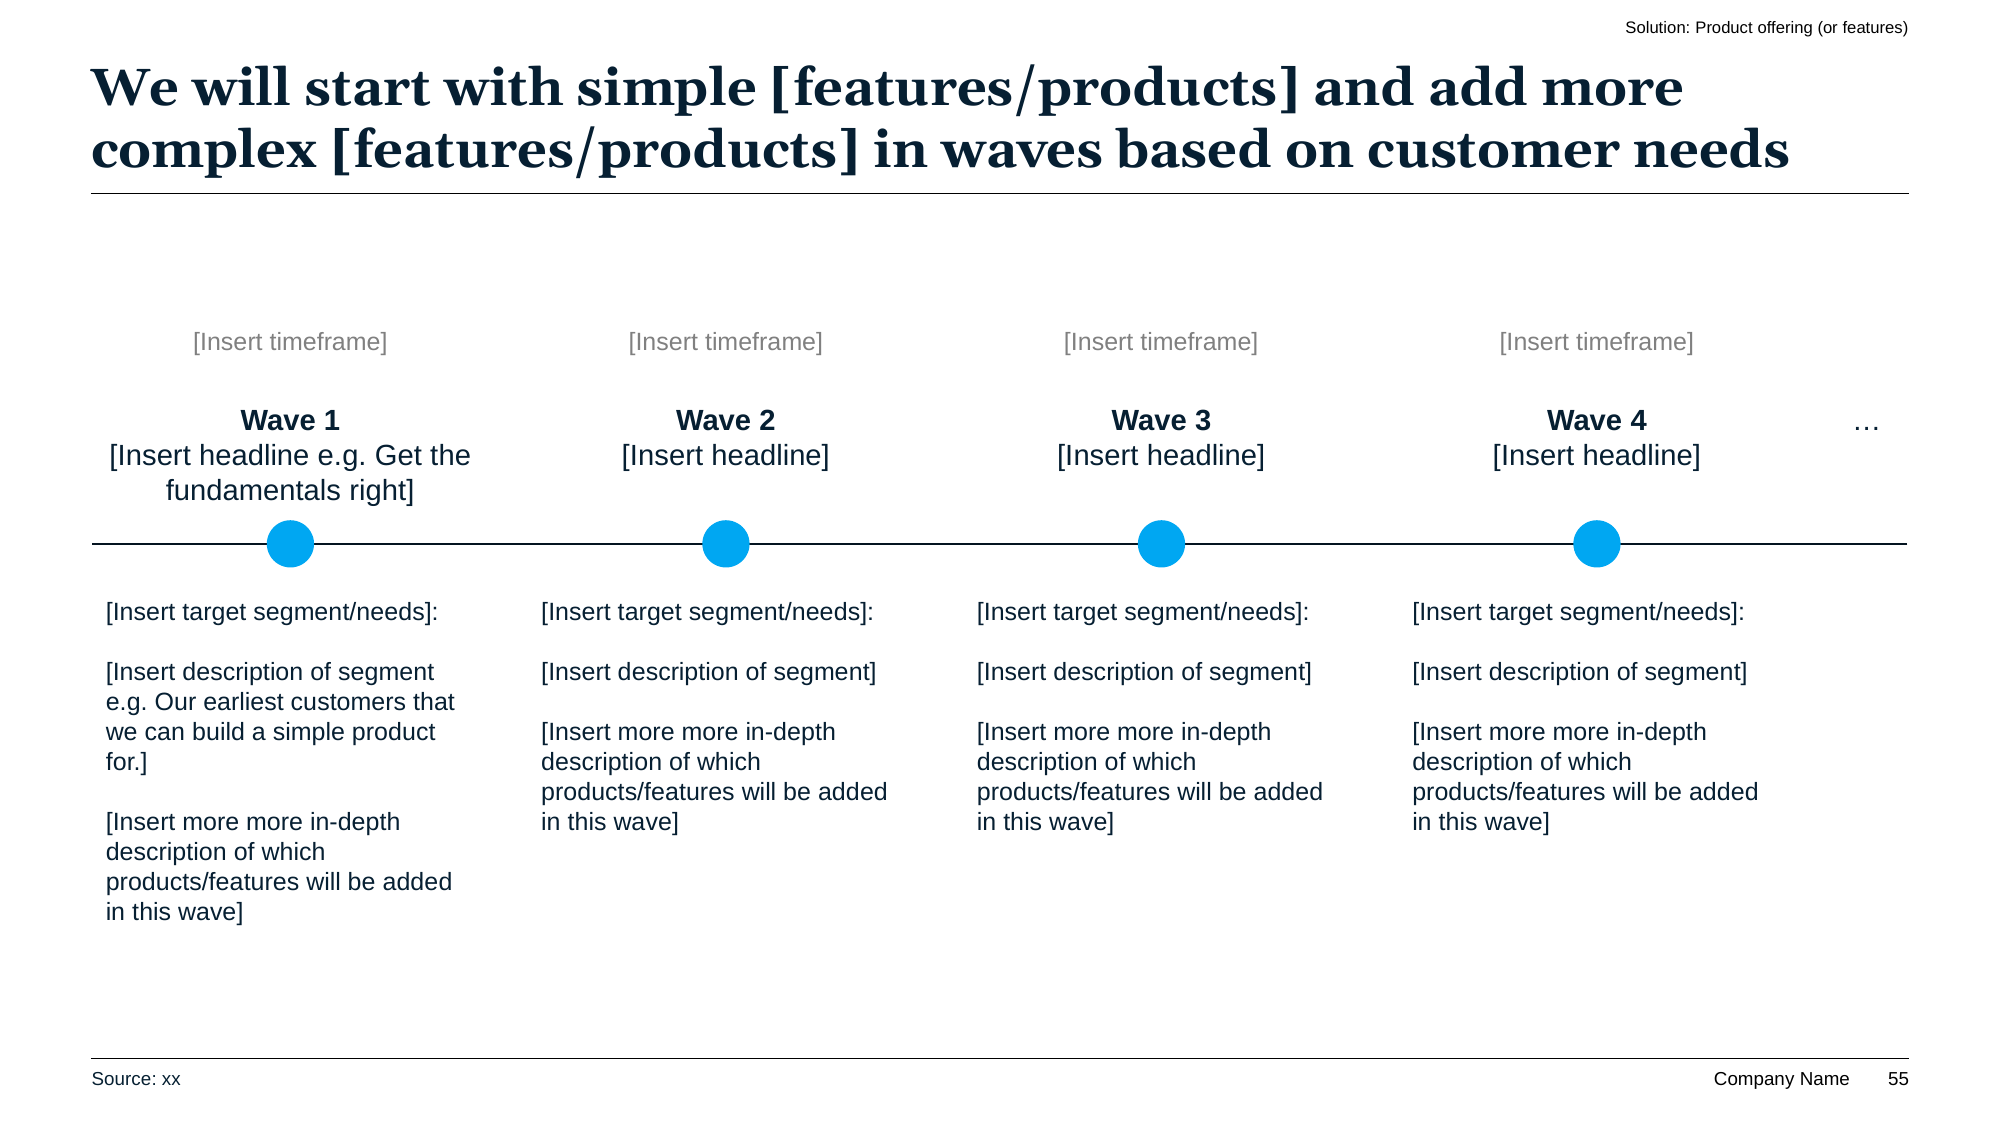

Solution: Product offering (or features)
# We will start with simple [features/products] and add more complex [features/products] in waves based on customer needs

[Insert timeframe]
[Insert timeframe]
[Insert timeframe]
[Insert timeframe]
Wave 1
[Insert headline e.g. Get the fundamentals right]
Wave 2
[Insert headline]
Wave 3
[Insert headline]
Wave 4
[Insert headline]
…

[Insert target segment/needs]:
[Insert description of segment e.g. Our earliest customers that we can build a simple product for.]
[Insert more more in-depth description of which products/features will be added in this wave]
[Insert target segment/needs]:
[Insert description of segment]
[Insert more more in-depth description of which products/features will be added in this wave]
[Insert target segment/needs]:
[Insert description of segment]
[Insert more more in-depth description of which products/features will be added in this wave]
[Insert target segment/needs]:
[Insert description of segment]
[Insert more more in-depth description of which products/features will be added in this wave]
Source: xx